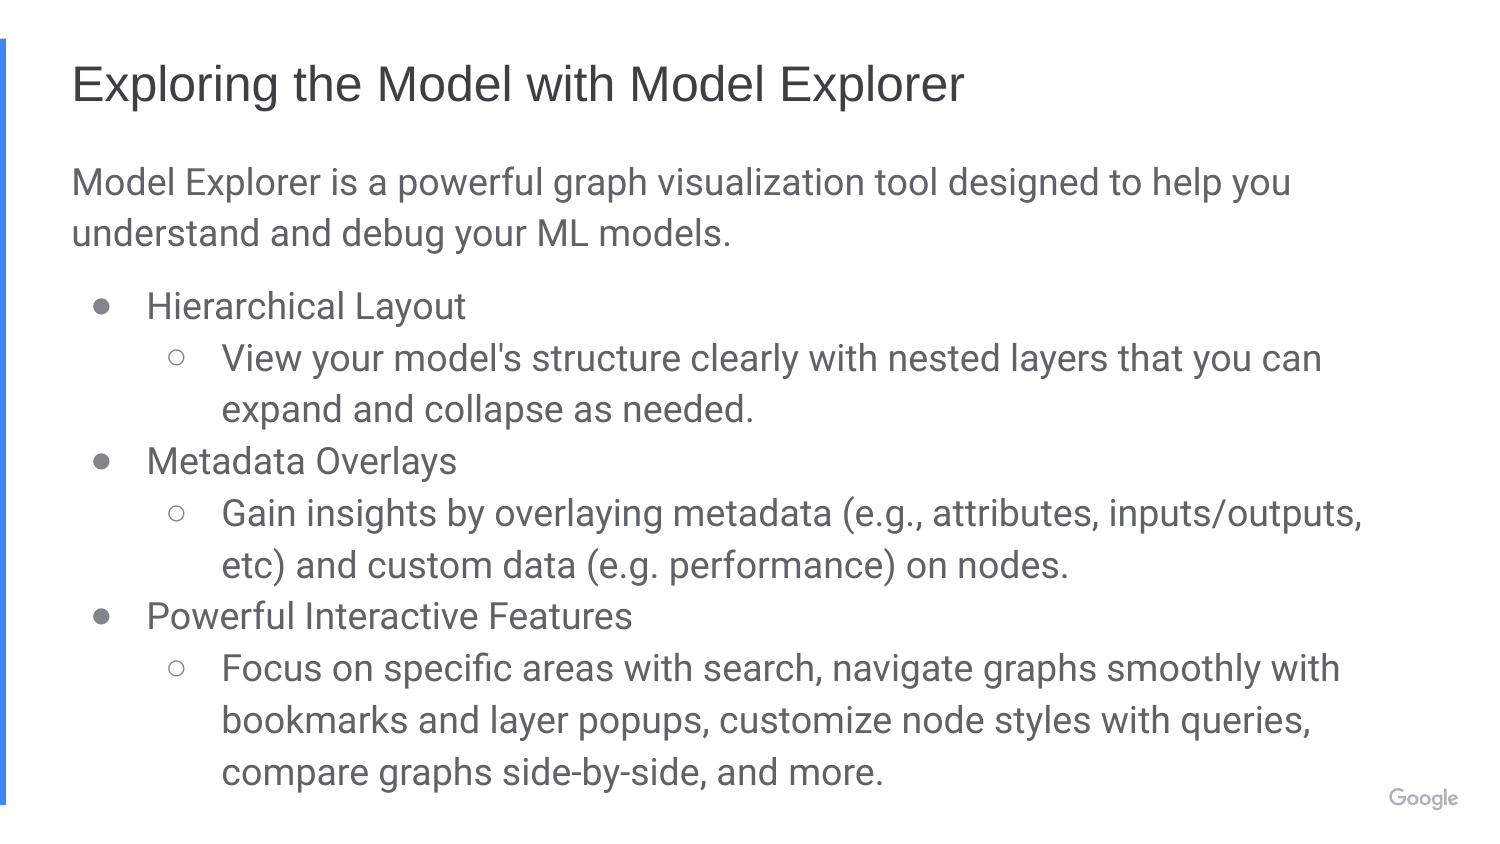

# Exploring the Model with Model Explorer
Model Explorer is a powerful graph visualization tool designed to help you understand and debug your ML models.
Hierarchical Layout
View your model's structure clearly with nested layers that you can expand and collapse as needed.
Metadata Overlays
Gain insights by overlaying metadata (e.g., attributes, inputs/outputs, etc) and custom data (e.g. performance) on nodes.
Powerful Interactive Features
Focus on specific areas with search, navigate graphs smoothly with bookmarks and layer popups, customize node styles with queries, compare graphs side-by-side, and more.